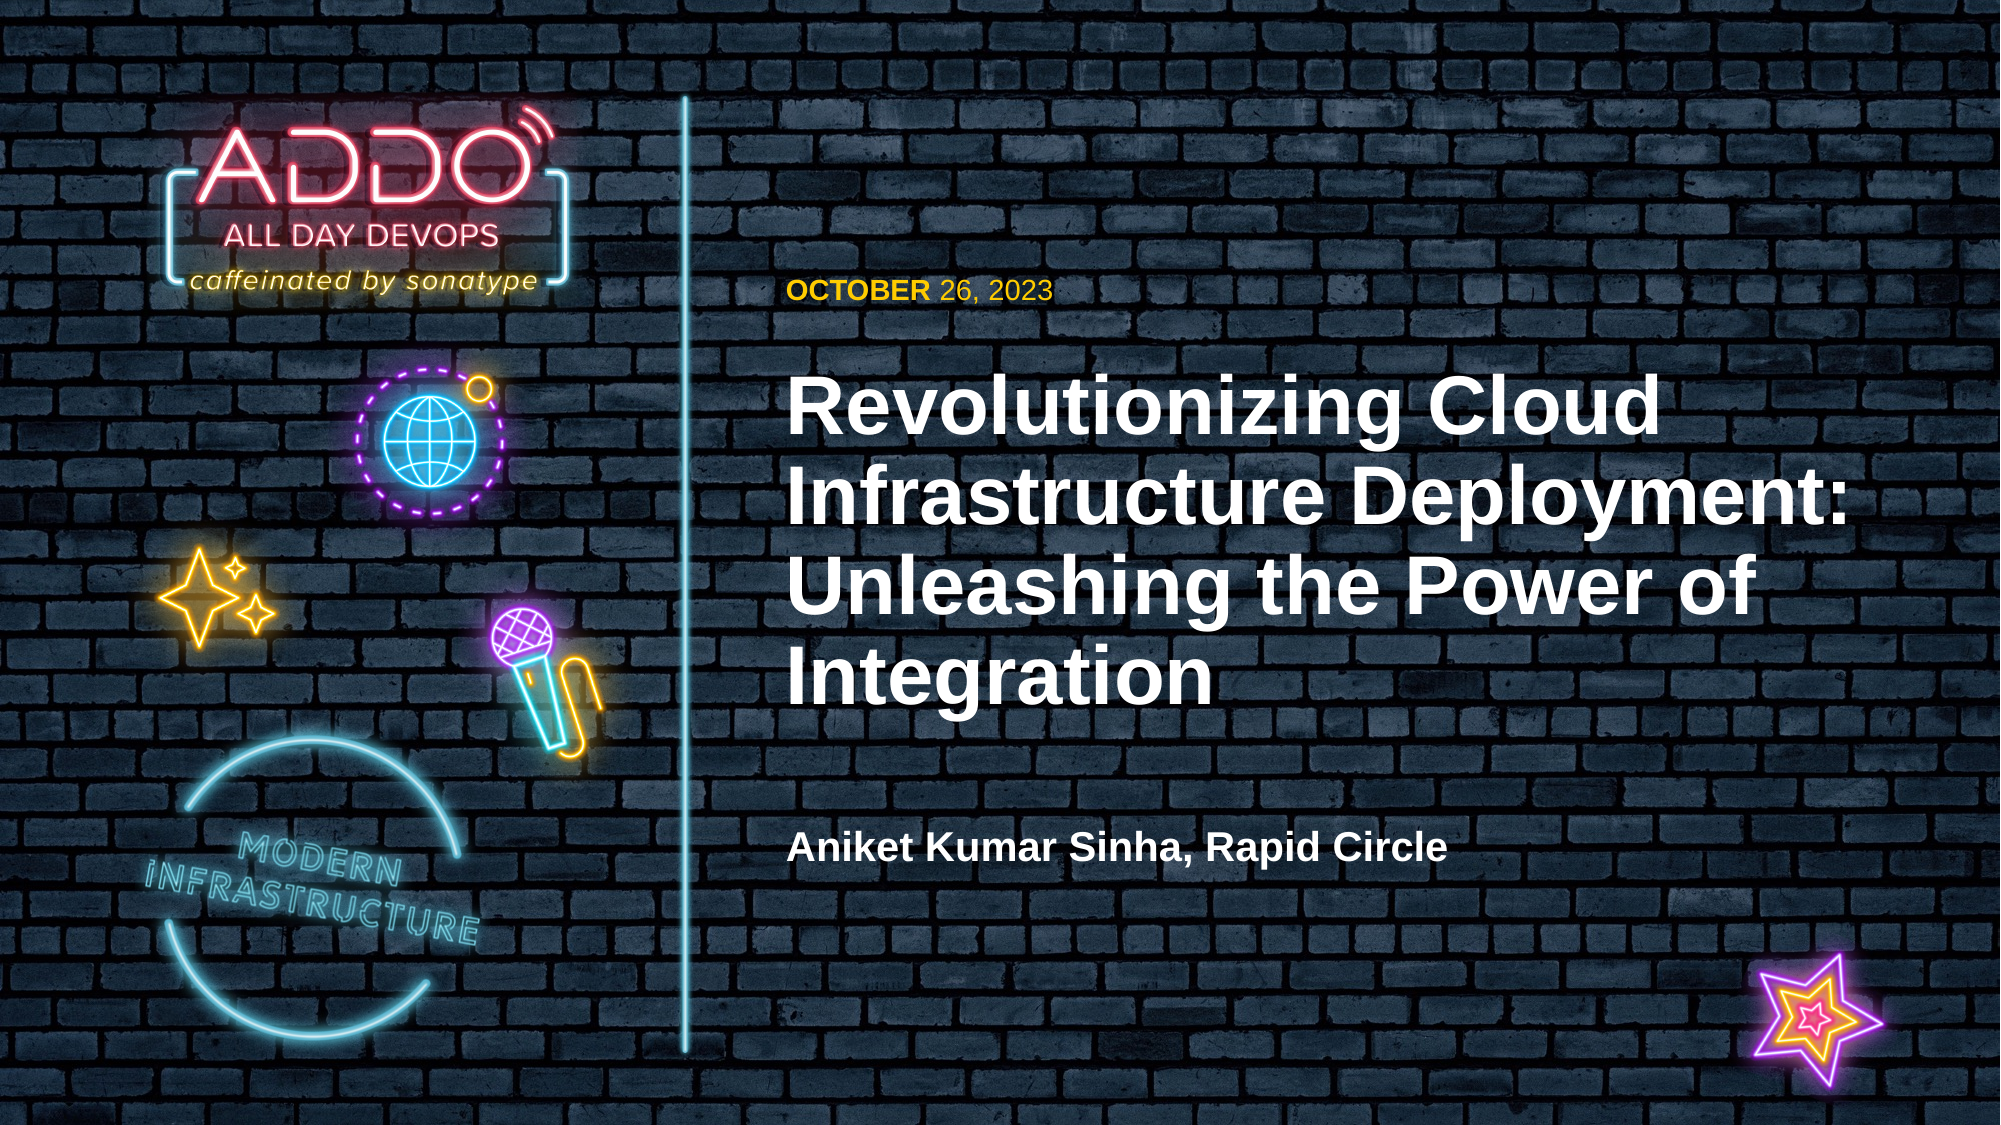

Revolutionizing Cloud Infrastructure Deployment:
Unleashing the Power of Integration

Aniket Kumar Sinha, Rapid Circle